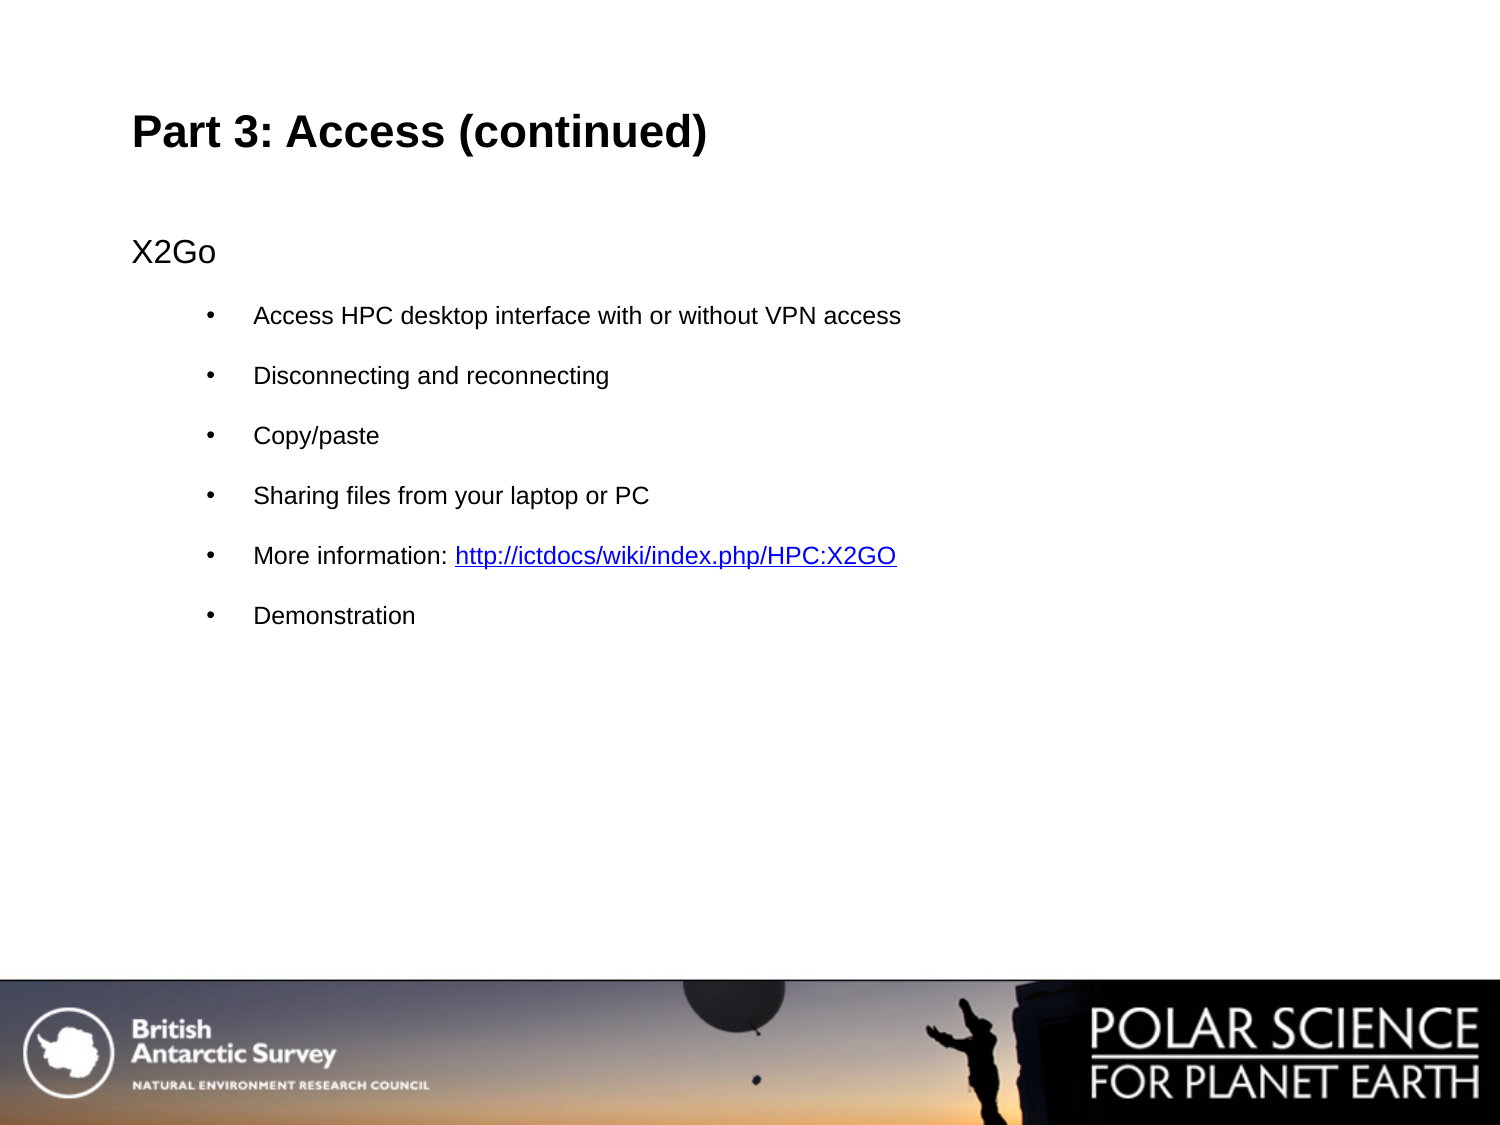

Part 3: Access (continued)
X2Go
Access HPC desktop interface with or without VPN access
Disconnecting and reconnecting
Copy/paste
Sharing files from your laptop or PC
More information: http://ictdocs/wiki/index.php/HPC:X2GO
Demonstration